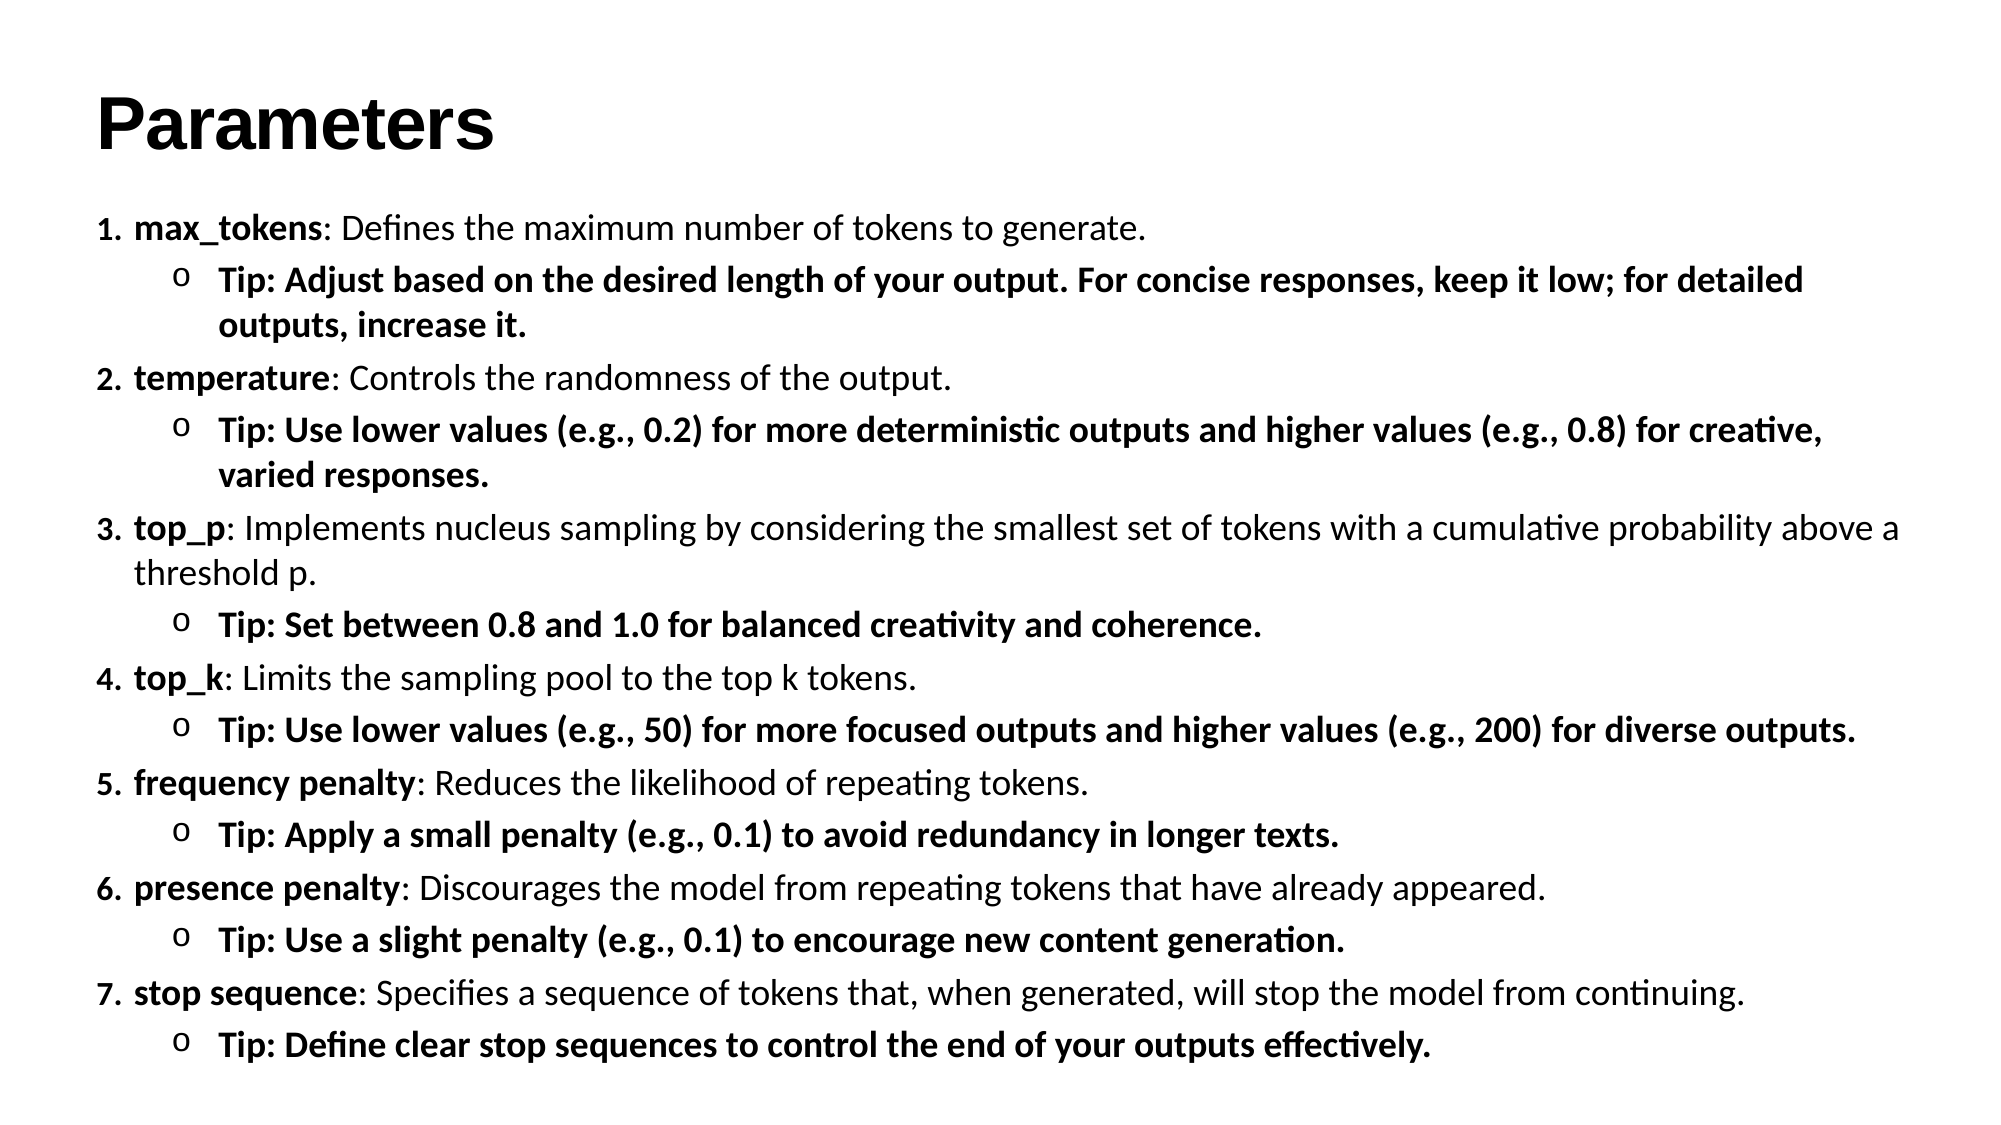

# Parameters
max_tokens: Defines the maximum number of tokens to generate.
Tip: Adjust based on the desired length of your output. For concise responses, keep it low; for detailed outputs, increase it.
temperature: Controls the randomness of the output.
Tip: Use lower values (e.g., 0.2) for more deterministic outputs and higher values (e.g., 0.8) for creative, varied responses.
top_p: Implements nucleus sampling by considering the smallest set of tokens with a cumulative probability above a threshold p.
Tip: Set between 0.8 and 1.0 for balanced creativity and coherence.
top_k: Limits the sampling pool to the top k tokens.
Tip: Use lower values (e.g., 50) for more focused outputs and higher values (e.g., 200) for diverse outputs.
frequency penalty: Reduces the likelihood of repeating tokens.
Tip: Apply a small penalty (e.g., 0.1) to avoid redundancy in longer texts.
presence penalty: Discourages the model from repeating tokens that have already appeared.
Tip: Use a slight penalty (e.g., 0.1) to encourage new content generation.
stop sequence: Specifies a sequence of tokens that, when generated, will stop the model from continuing.
Tip: Define clear stop sequences to control the end of your outputs effectively.